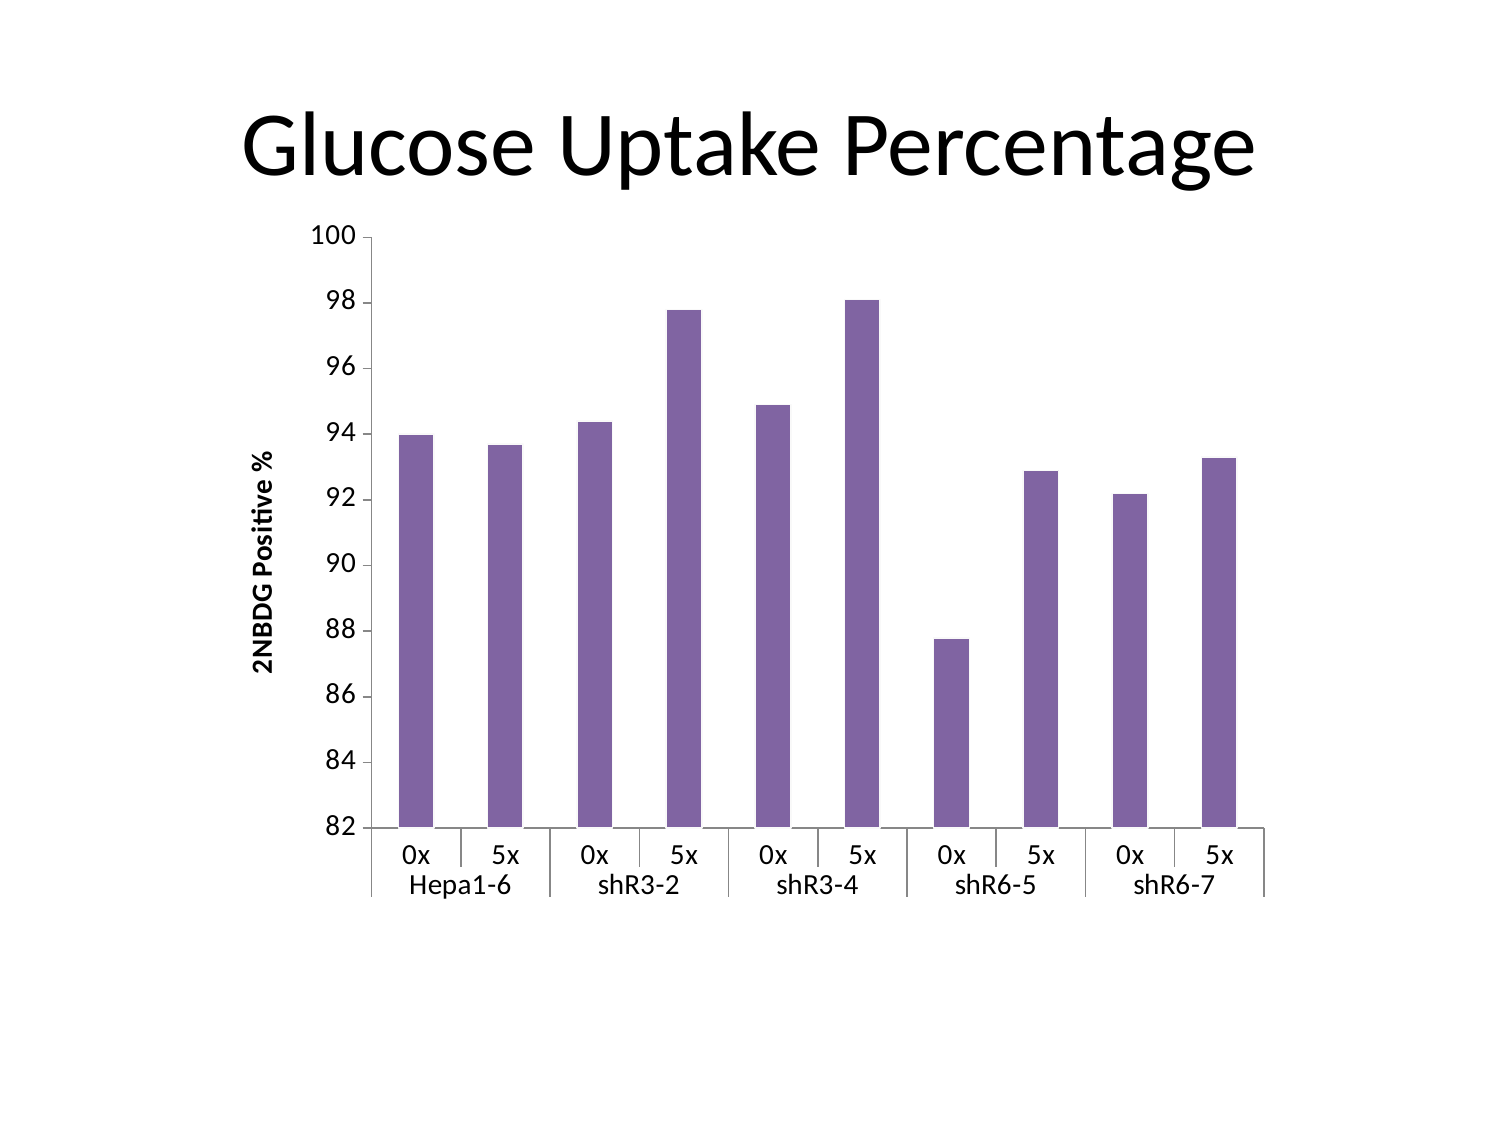

# Glucose Uptake Percentage

### Chart

| Category |  |
|---|---|
| 0x | 94.0 |
| 5x | 93.7 |
| 0x | 94.4 |
| 5x | 97.8 |
| 0x | 94.9 |
| 5x | 98.1 |
| 0x | 87.8 |
| 5x | 92.9 |
| 0x | 92.2 |
| 5x | 93.3 |